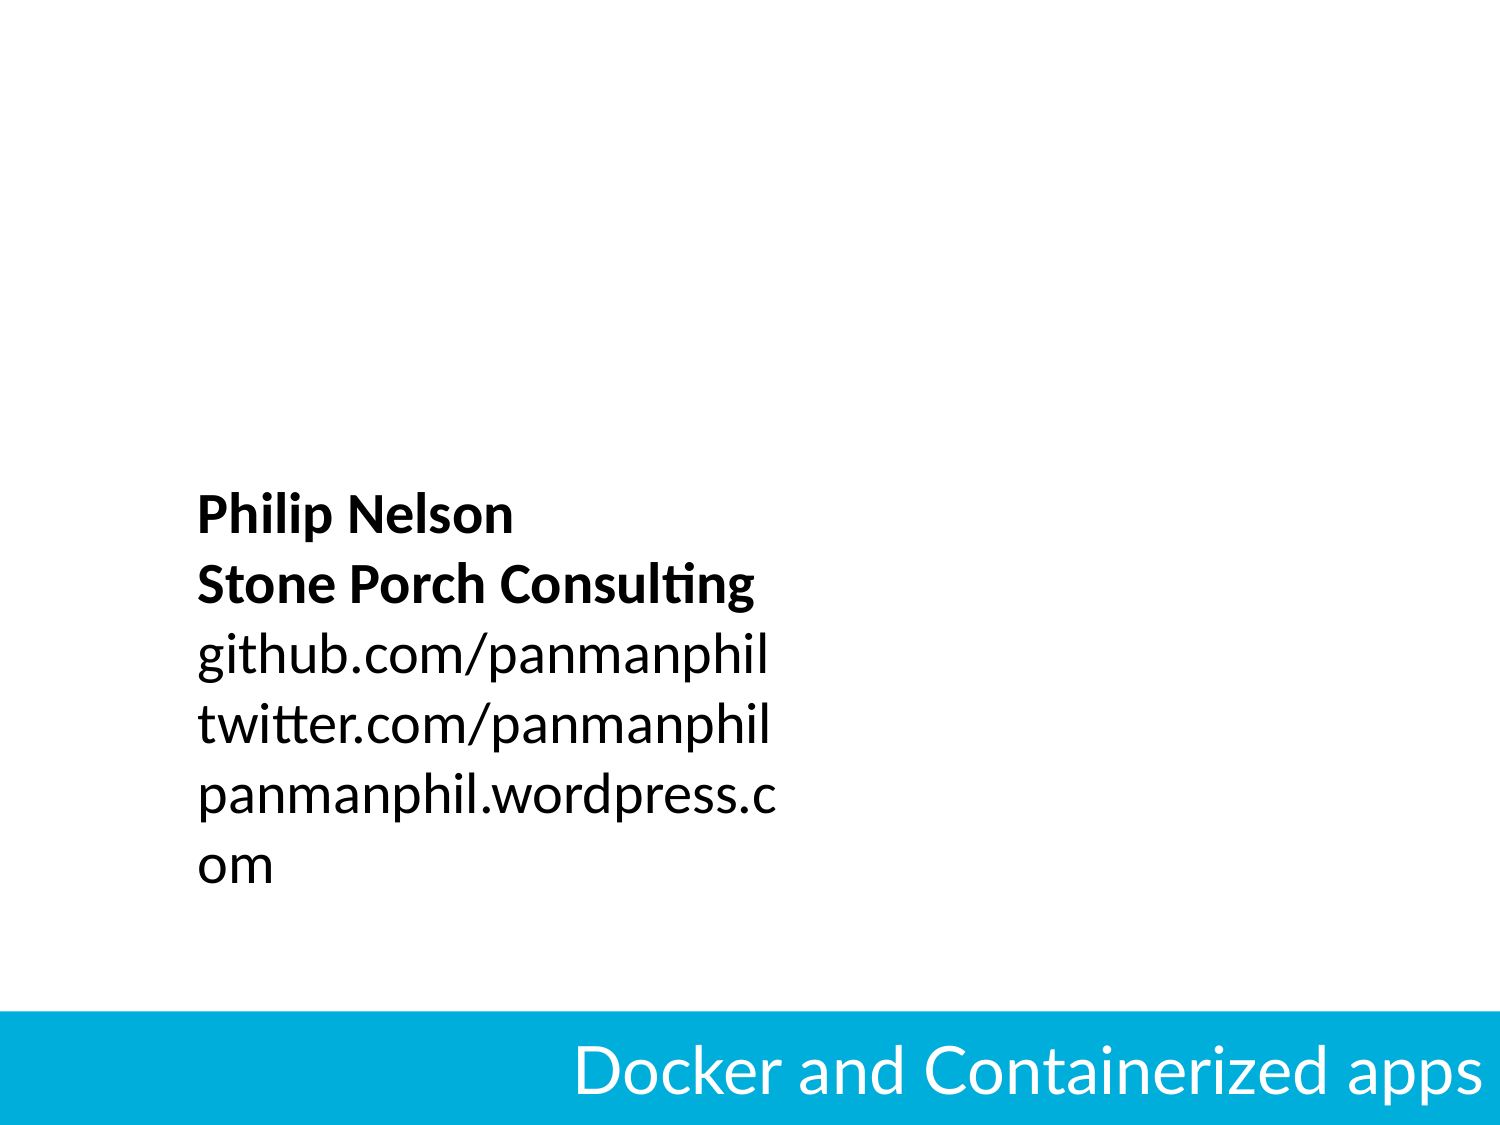

Philip Nelson
Stone Porch Consulting
github.com/panmanphil
twitter.com/panmanphil
panmanphil.wordpress.com
Docker and Containerized apps